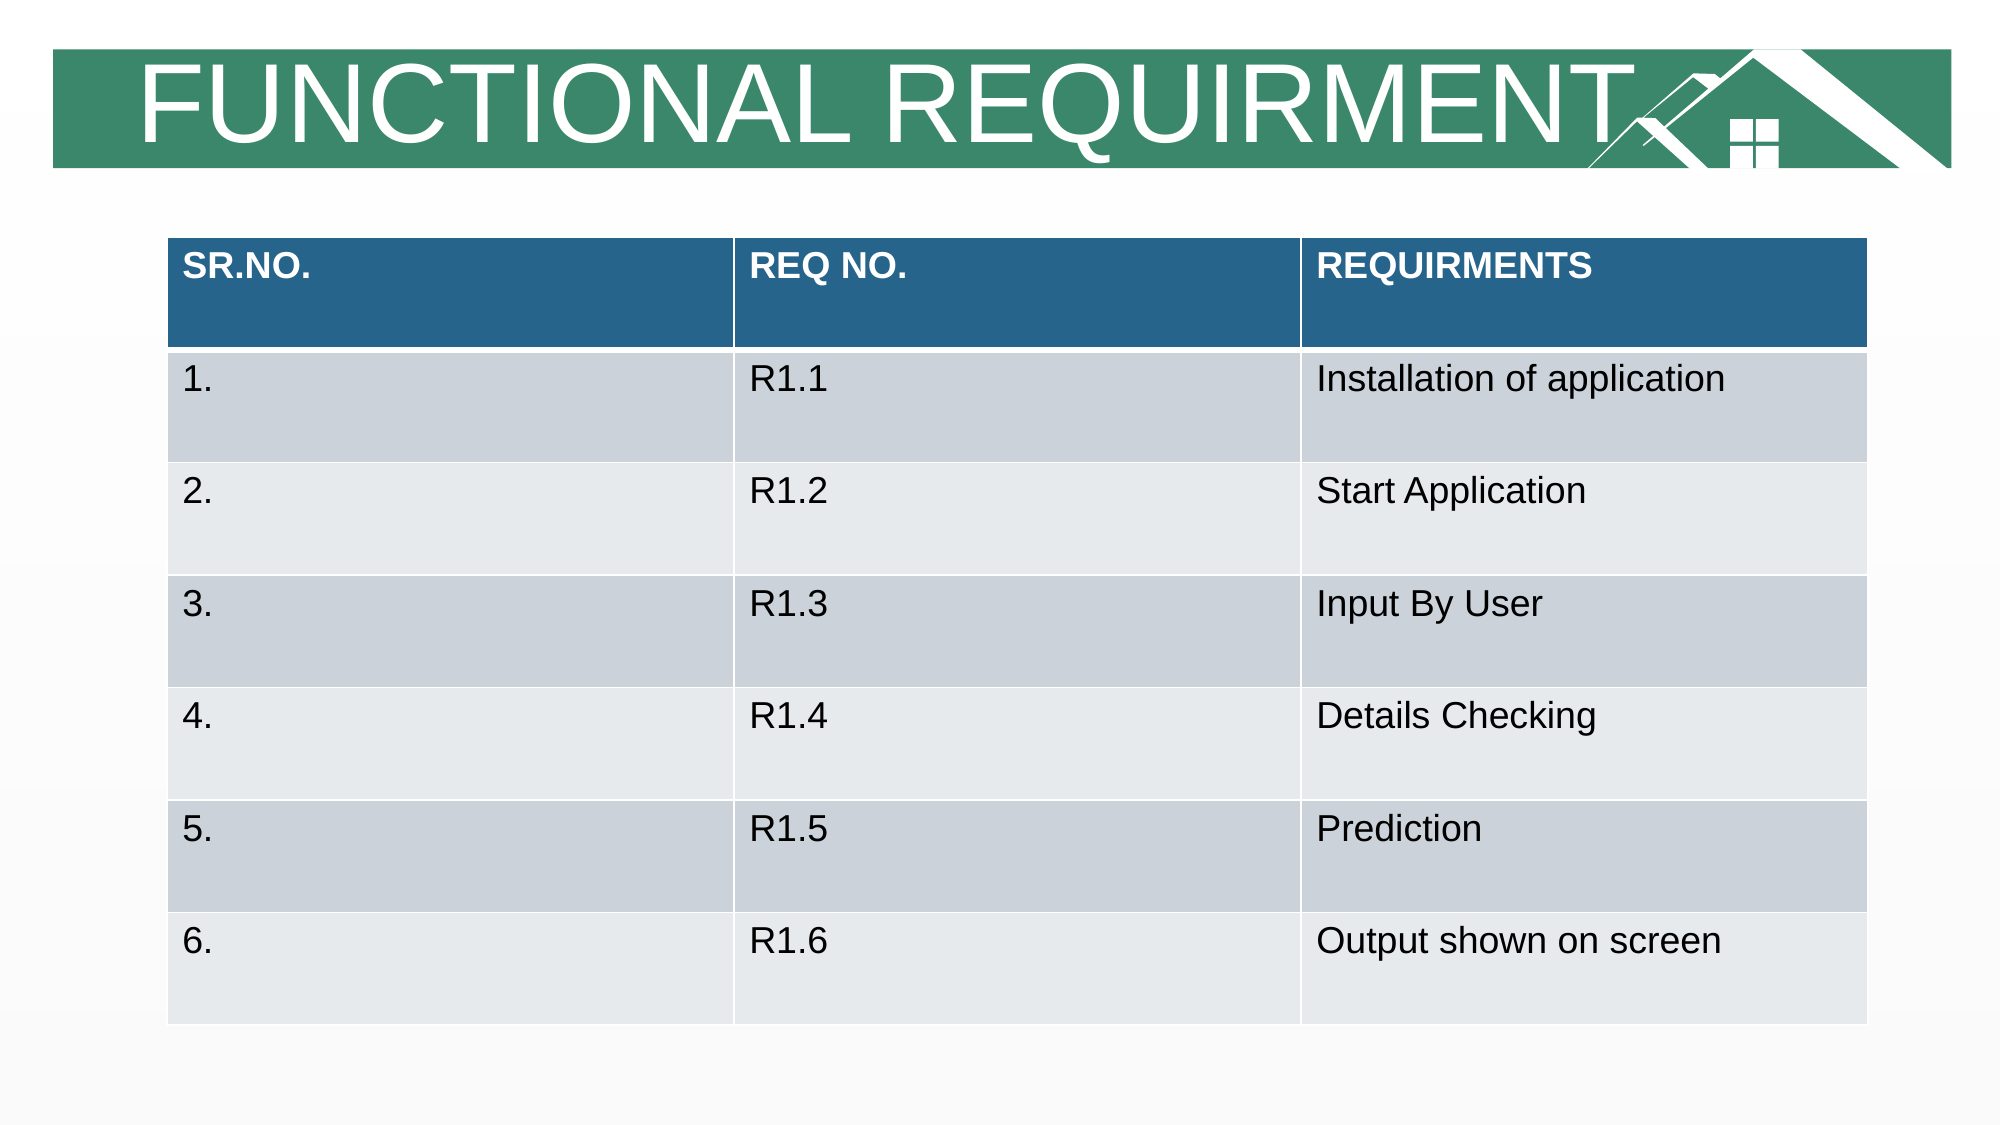

FUNCTIONAL REQUIRMENT
| SR.NO. | REQ NO. | REQUIRMENTS |
| --- | --- | --- |
| 1. | R1.1 | Installation of application |
| 2. | R1.2 | Start Application |
| 3. | R1.3 | Input By User |
| 4. | R1.4 | Details Checking |
| 5. | R1.5 | Prediction |
| 6. | R1.6 | Output shown on screen |